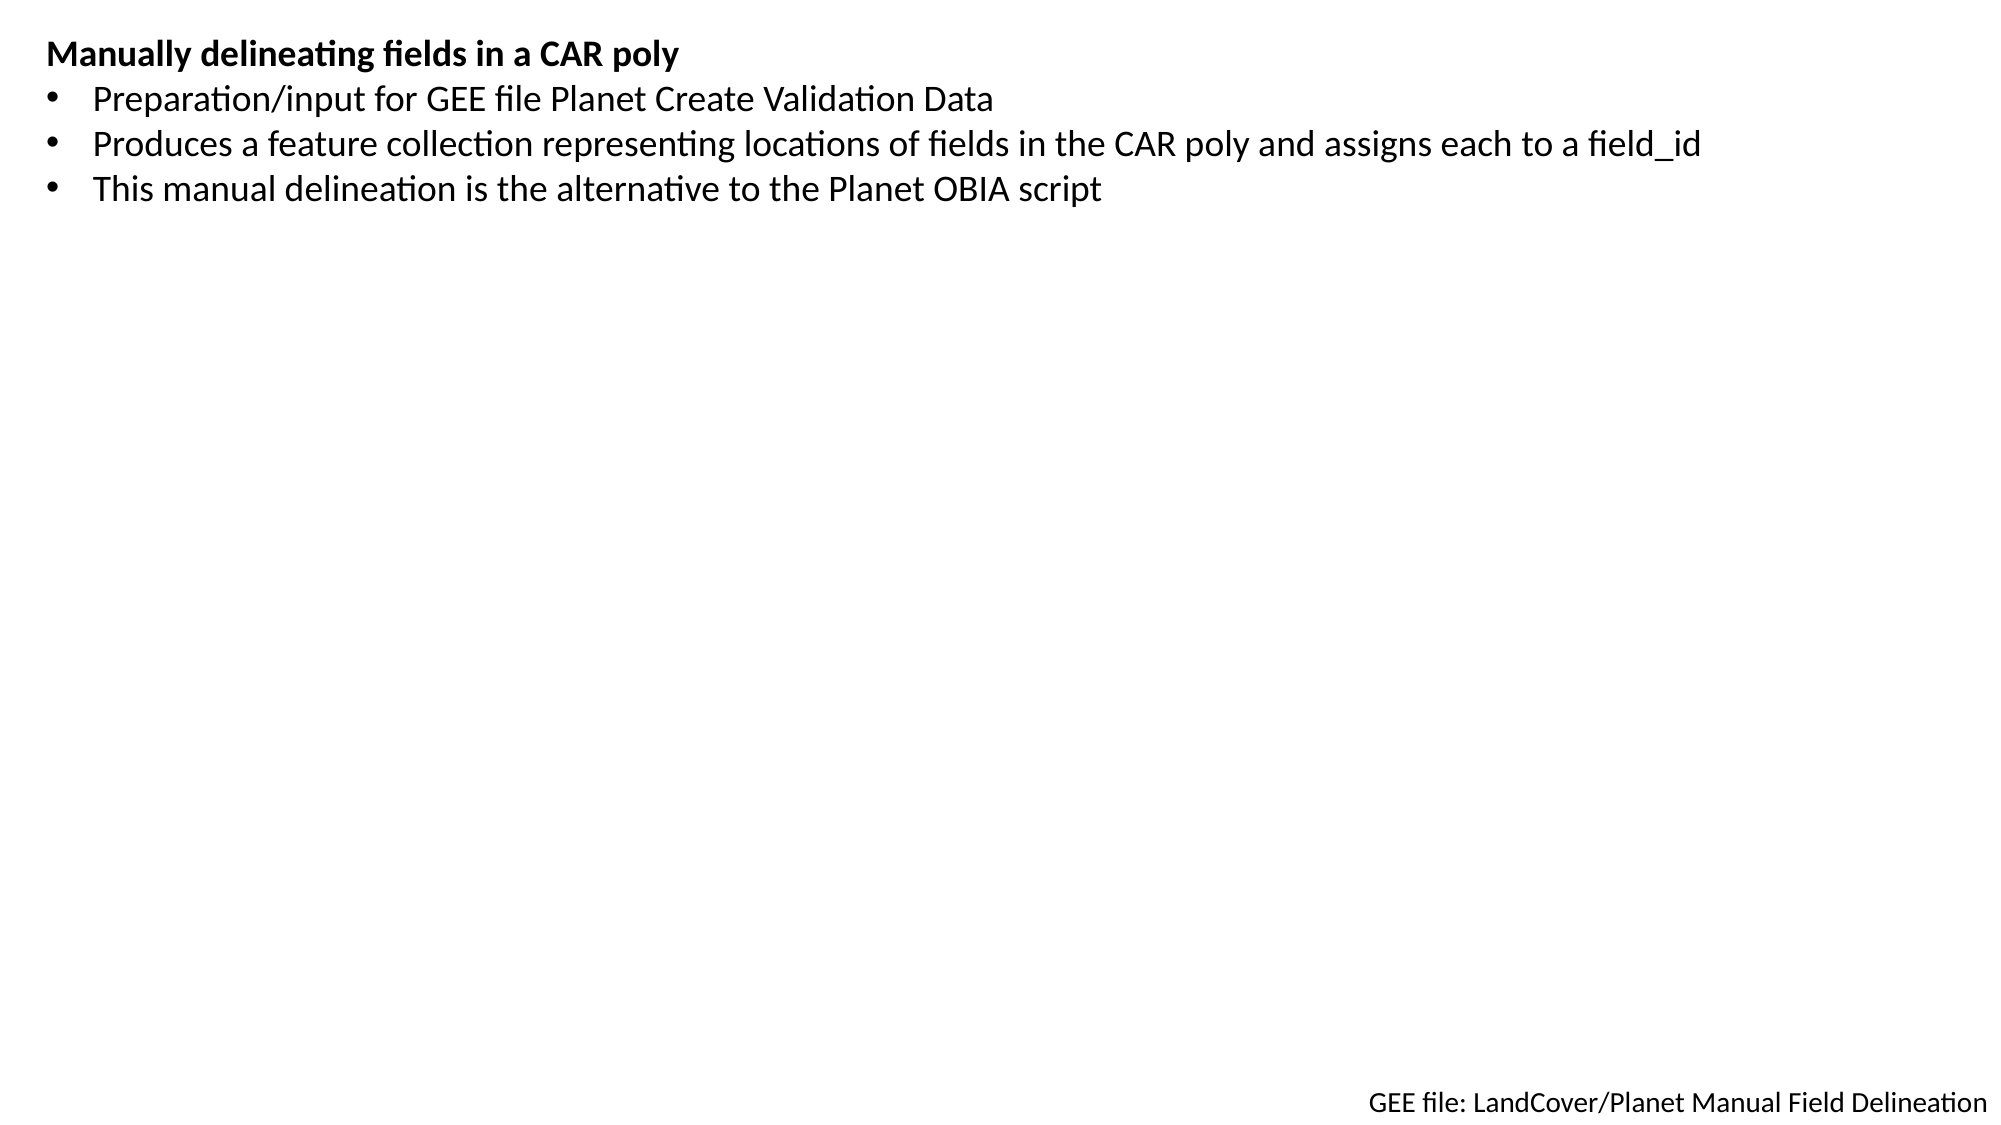

Manually delineating fields in a CAR poly
Preparation/input for GEE file Planet Create Validation Data
Produces a feature collection representing locations of fields in the CAR poly and assigns each to a field_id
This manual delineation is the alternative to the Planet OBIA script
GEE file: LandCover/Planet Manual Field Delineation